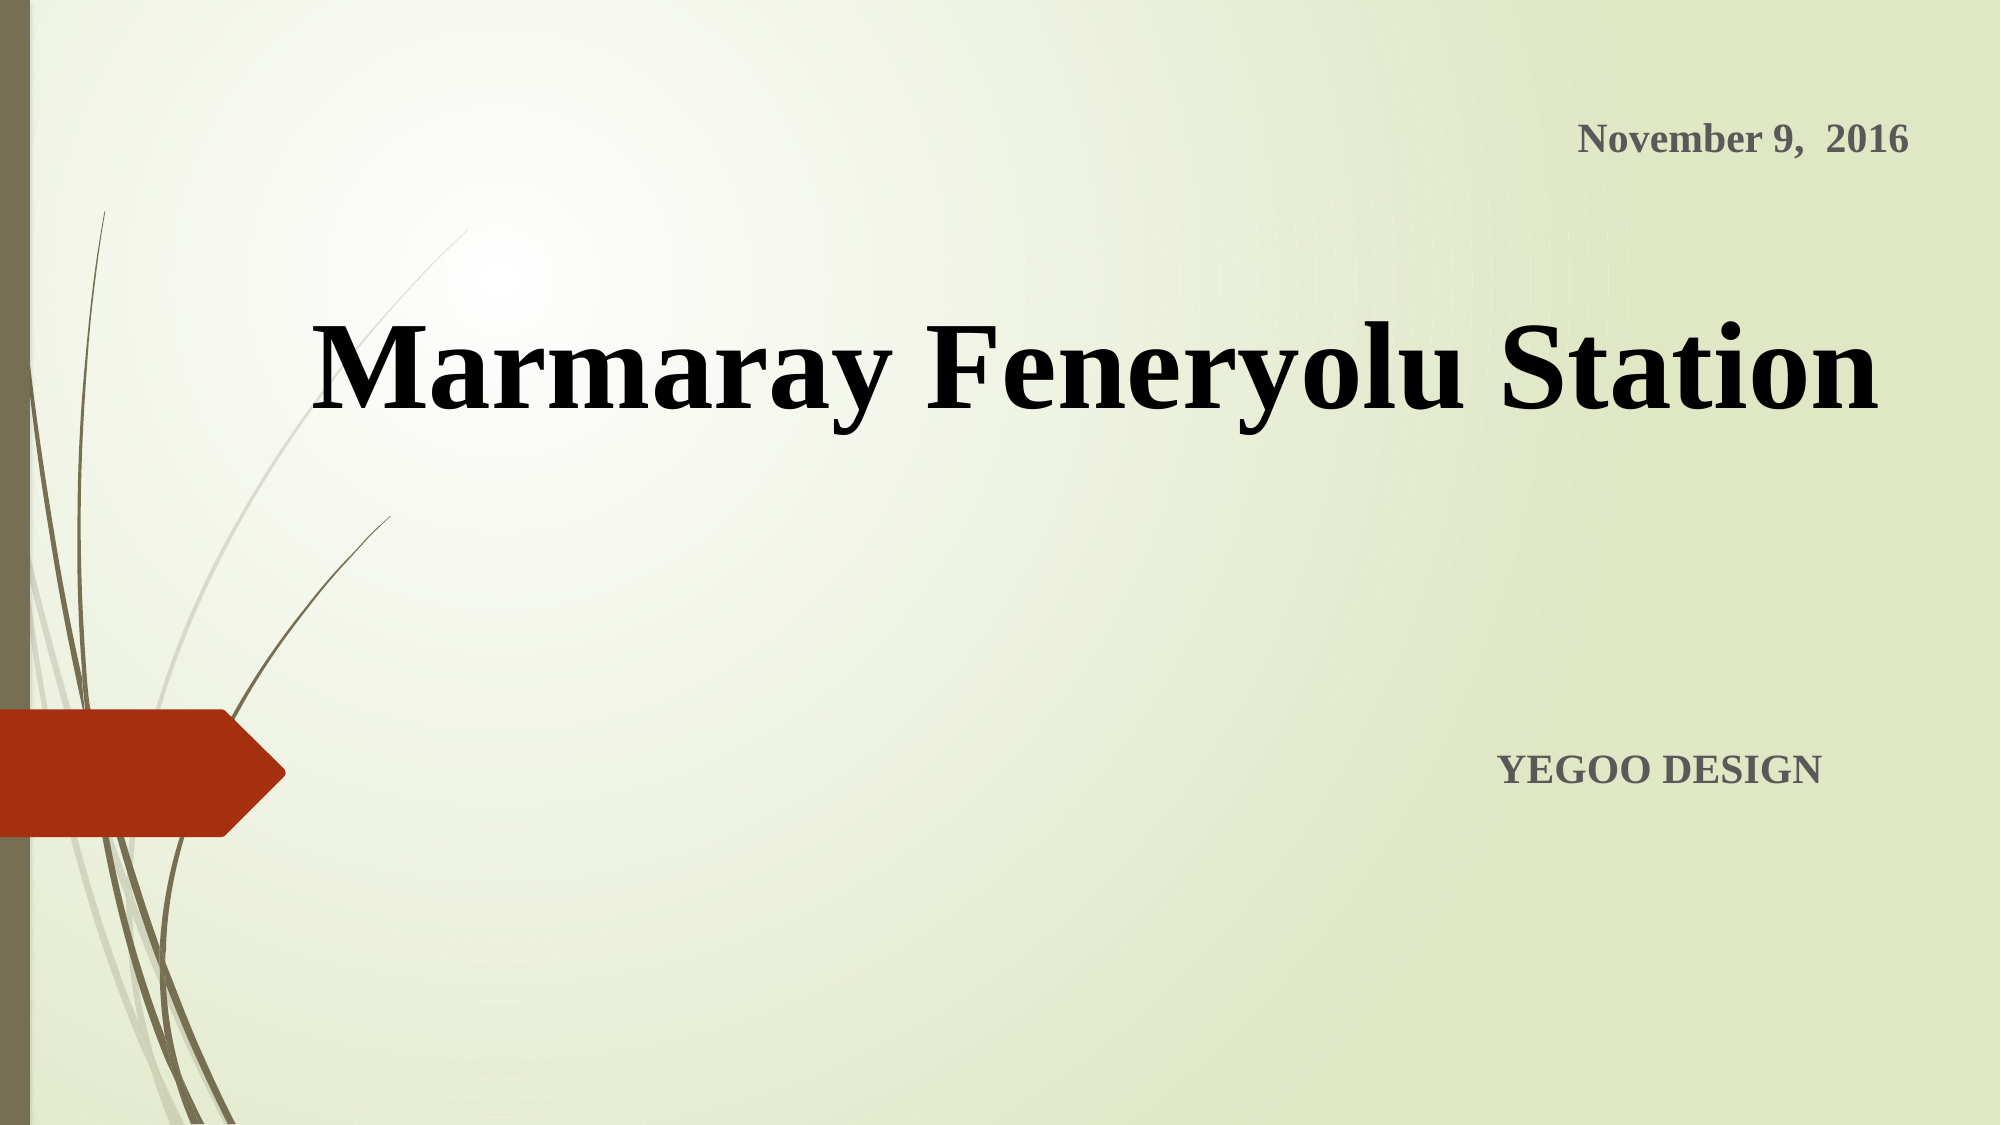

November 9,  2016

# Marmaray Feneryolu Station

YEGOO DESIGN